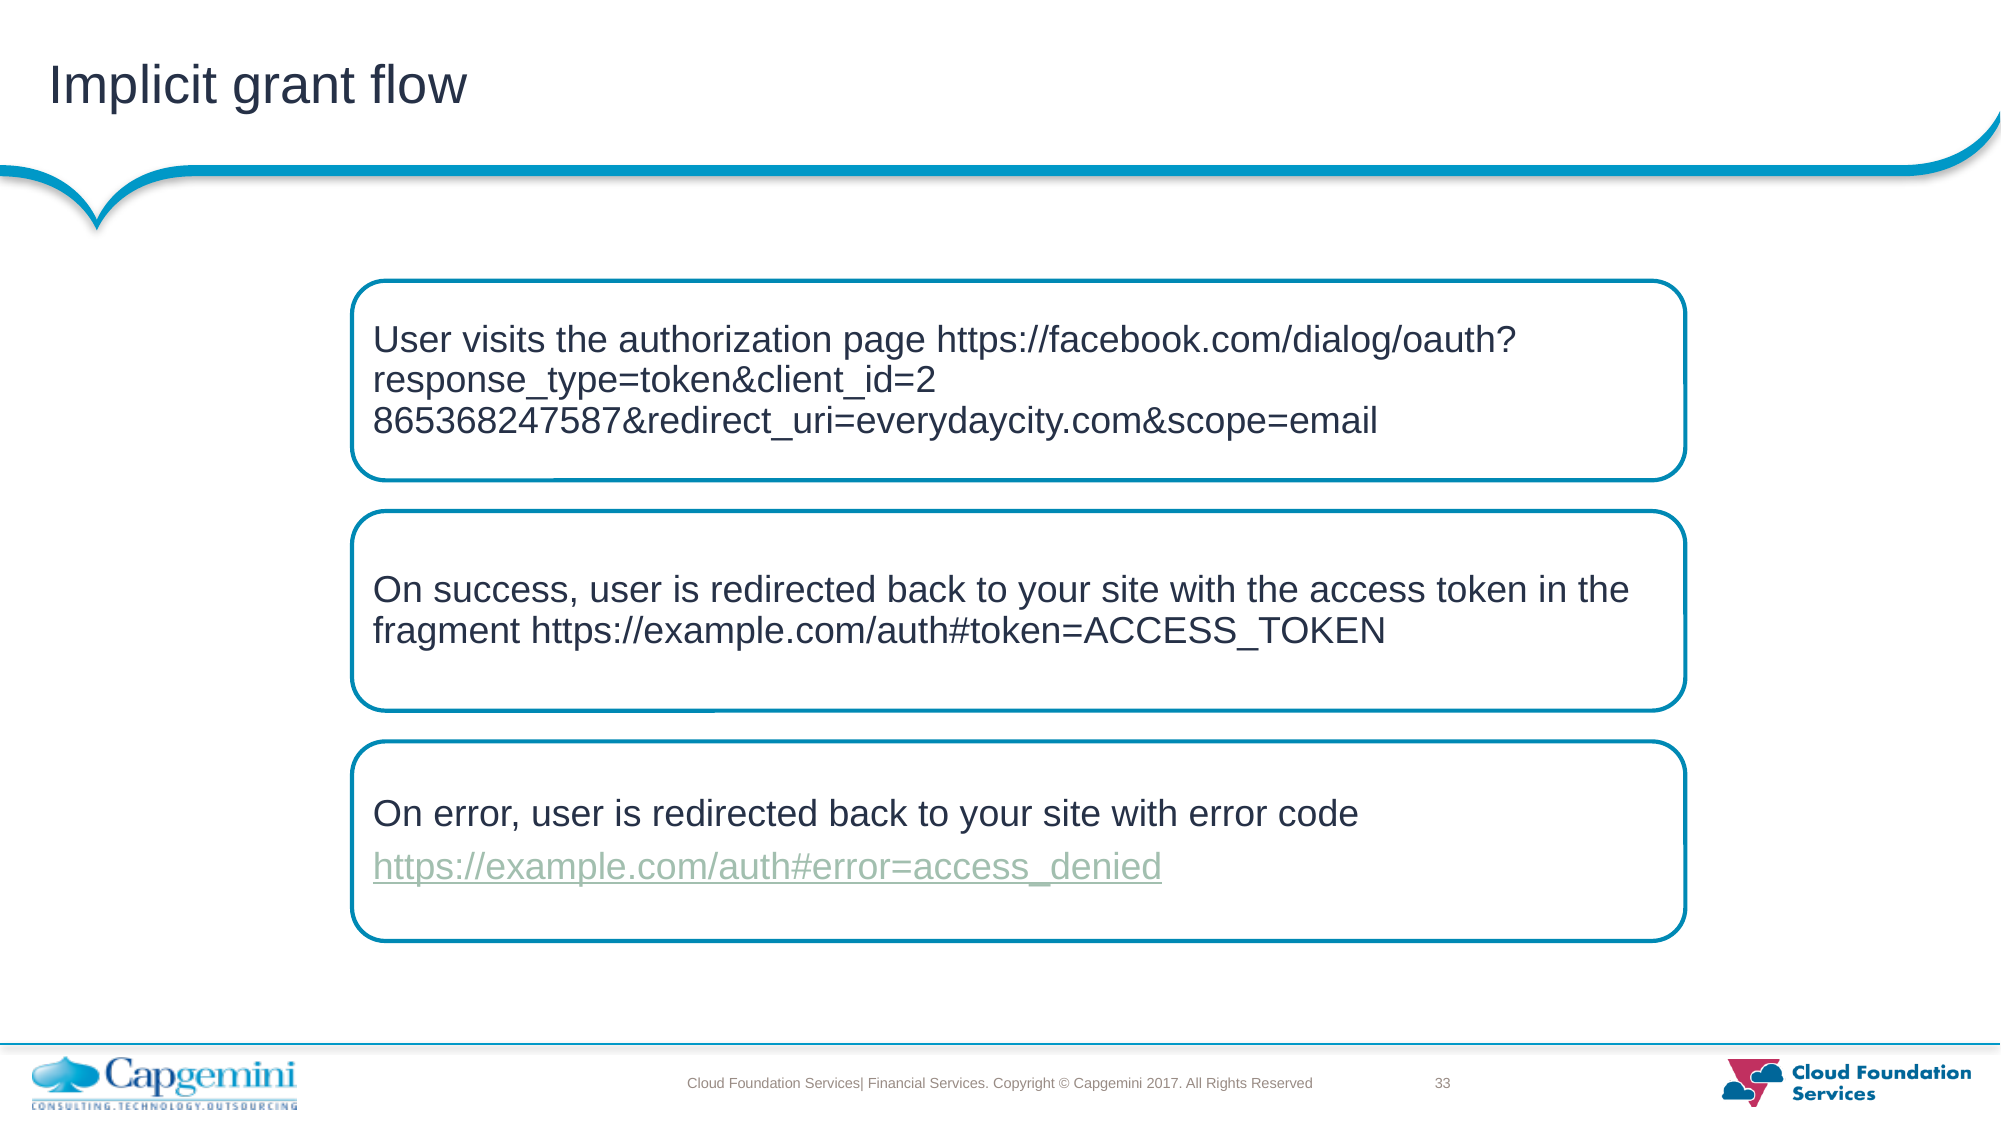

# Implicit grant flow
User visits the authorization page https://facebook.com/dialog/oauth?response_type=token&client_id=2 865368247587&redirect_uri=everydaycity.com&scope=email
On success, user is redirected back to your site with the access token in the fragment https://example.com/auth#token=ACCESS_TOKEN
On error, user is redirected back to your site with error code
https://example.com/auth#error=access_denied